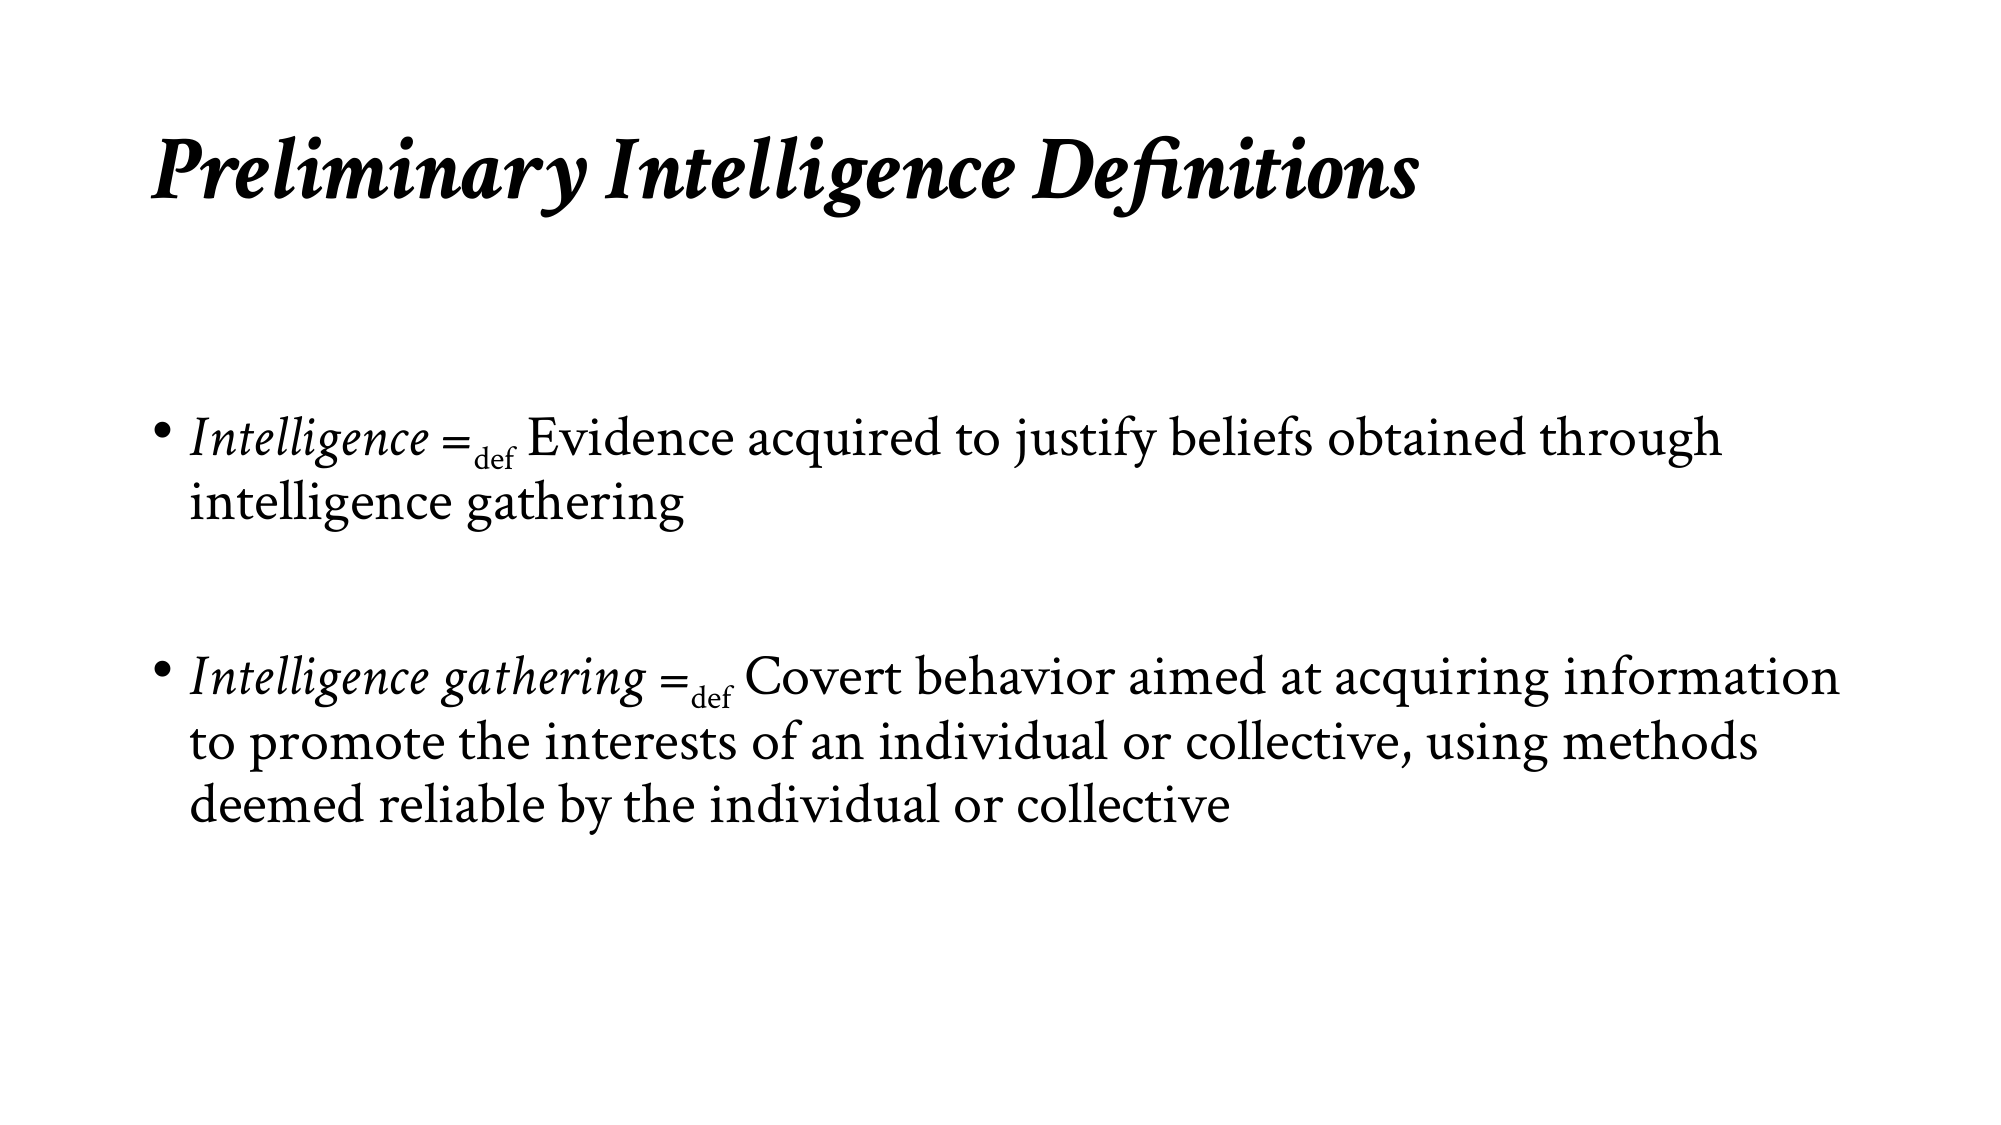

# Preliminary Intelligence Definitions

Intelligence =def Evidence acquired to justify beliefs obtained through intelligence gathering

Intelligence gathering =def Covert behavior aimed at acquiring information to promote the interests of an individual or collective, using methods deemed reliable by the individual or collective